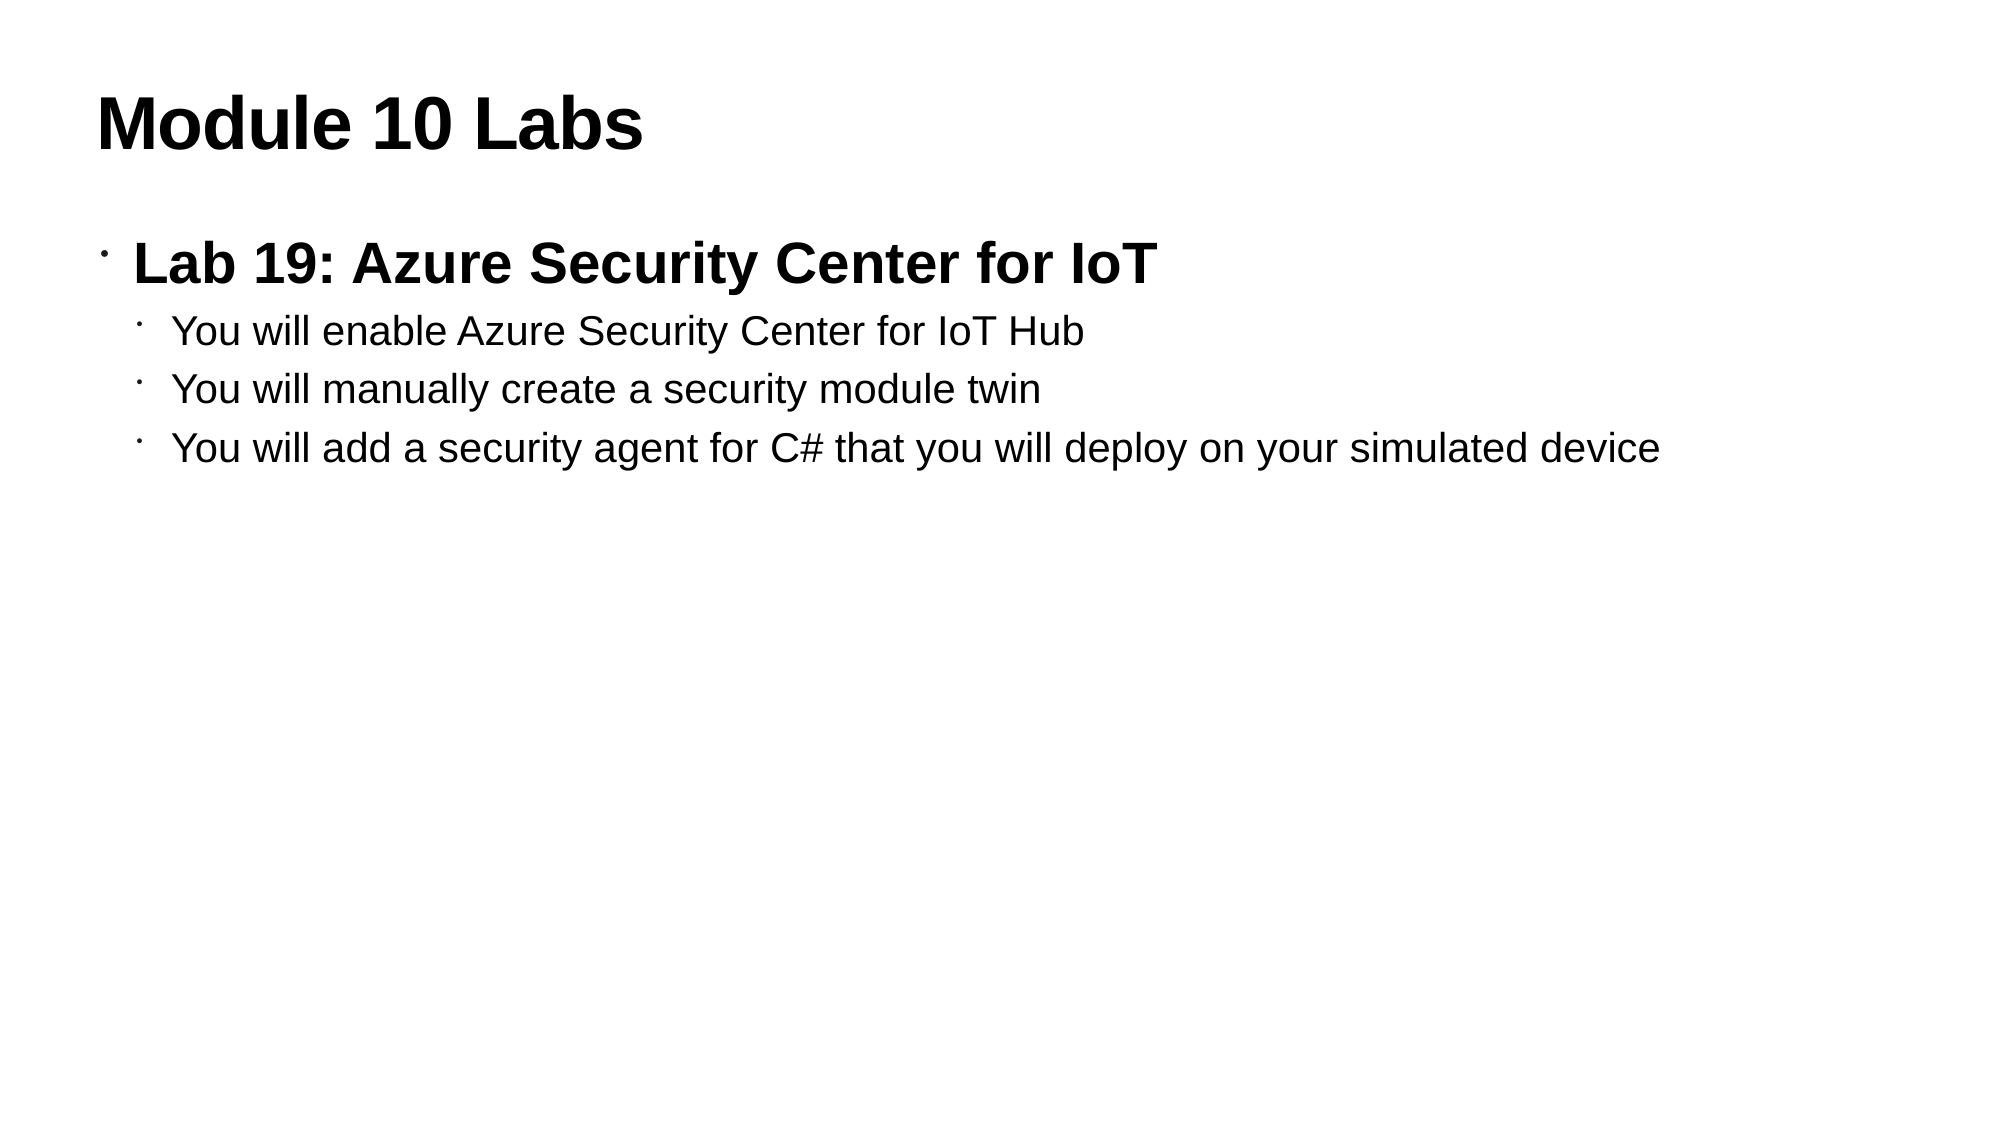

# Module 10 Labs
Lab 19: Azure Security Center for IoT
You will enable Azure Security Center for IoT Hub
You will manually create a security module twin
You will add a security agent for C# that you will deploy on your simulated device